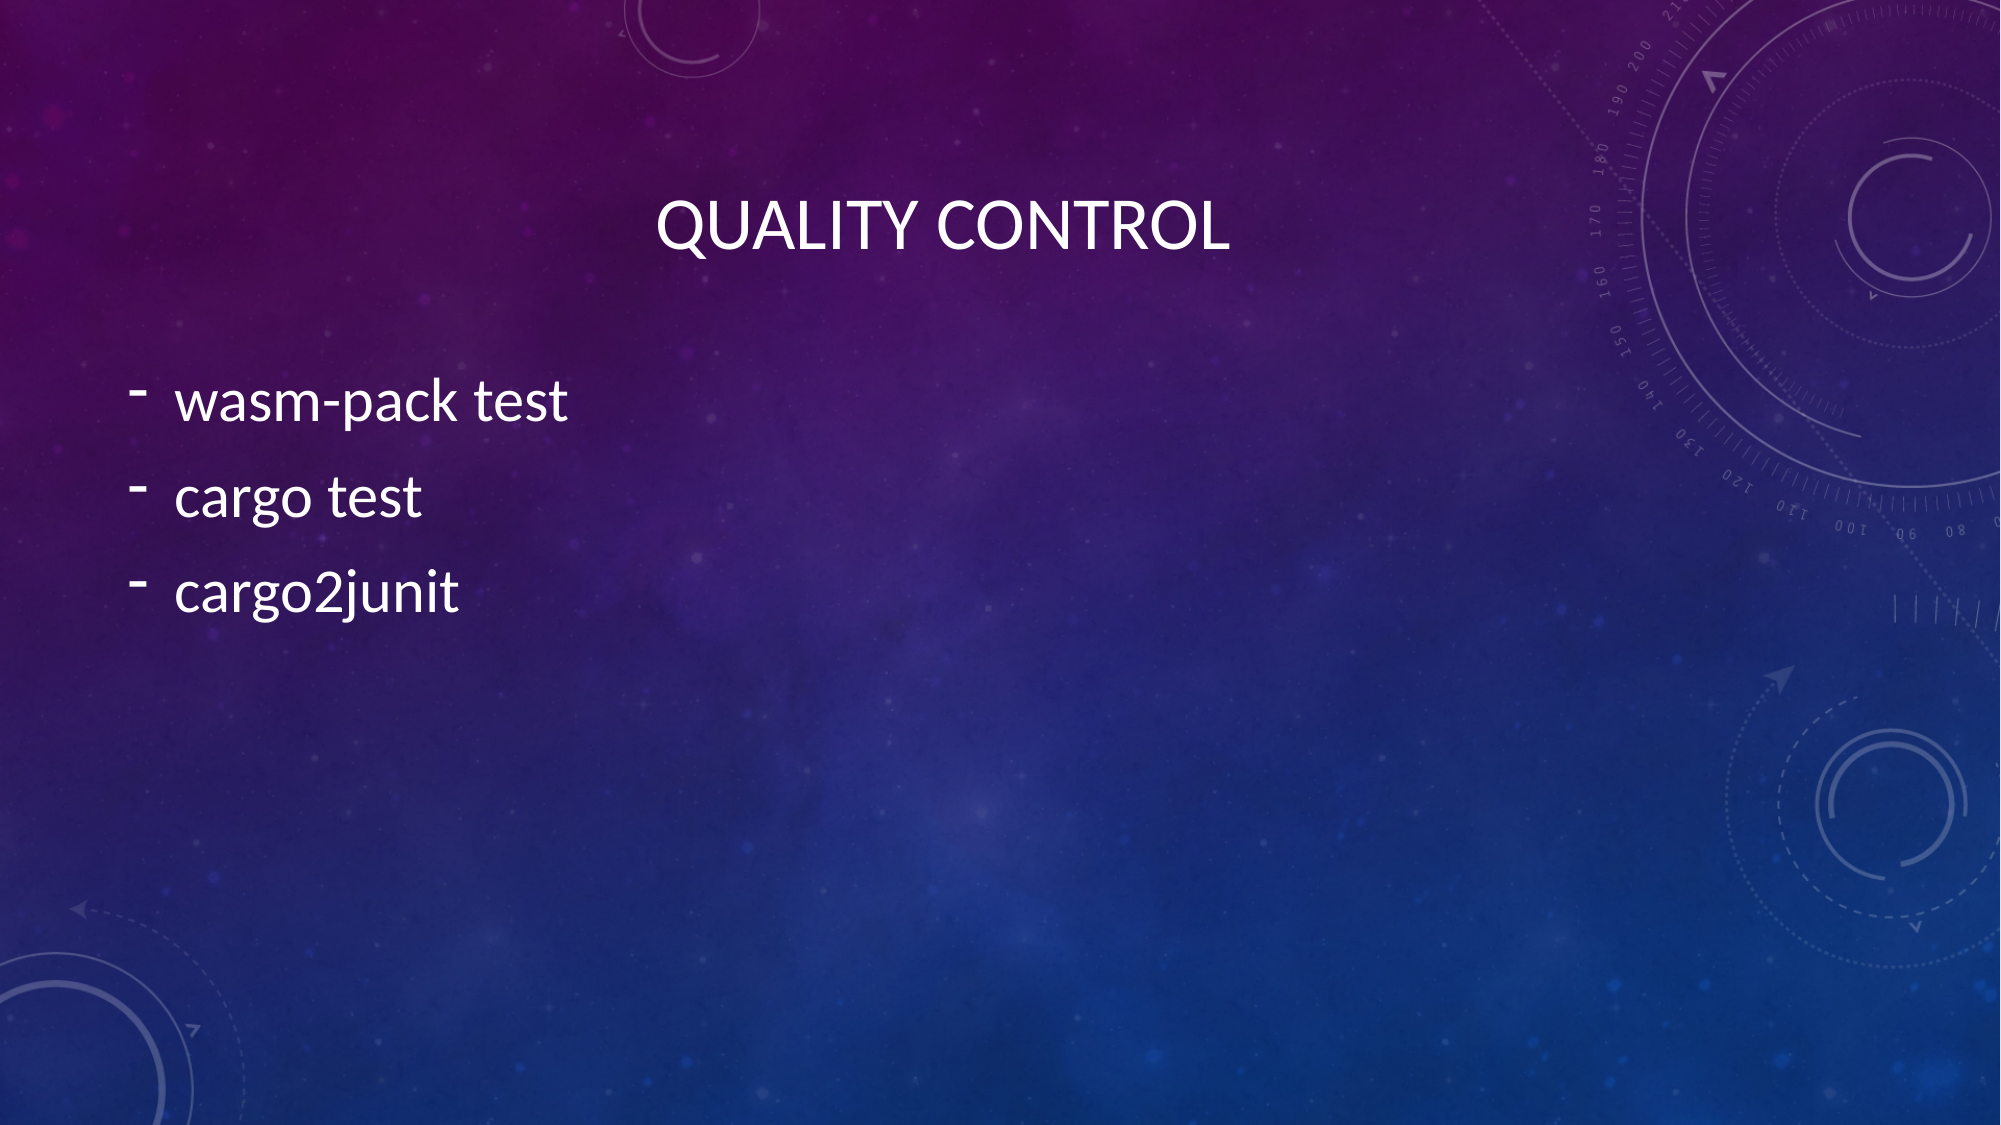

# Quality control
wasm-pack test
cargo test
cargo2junit